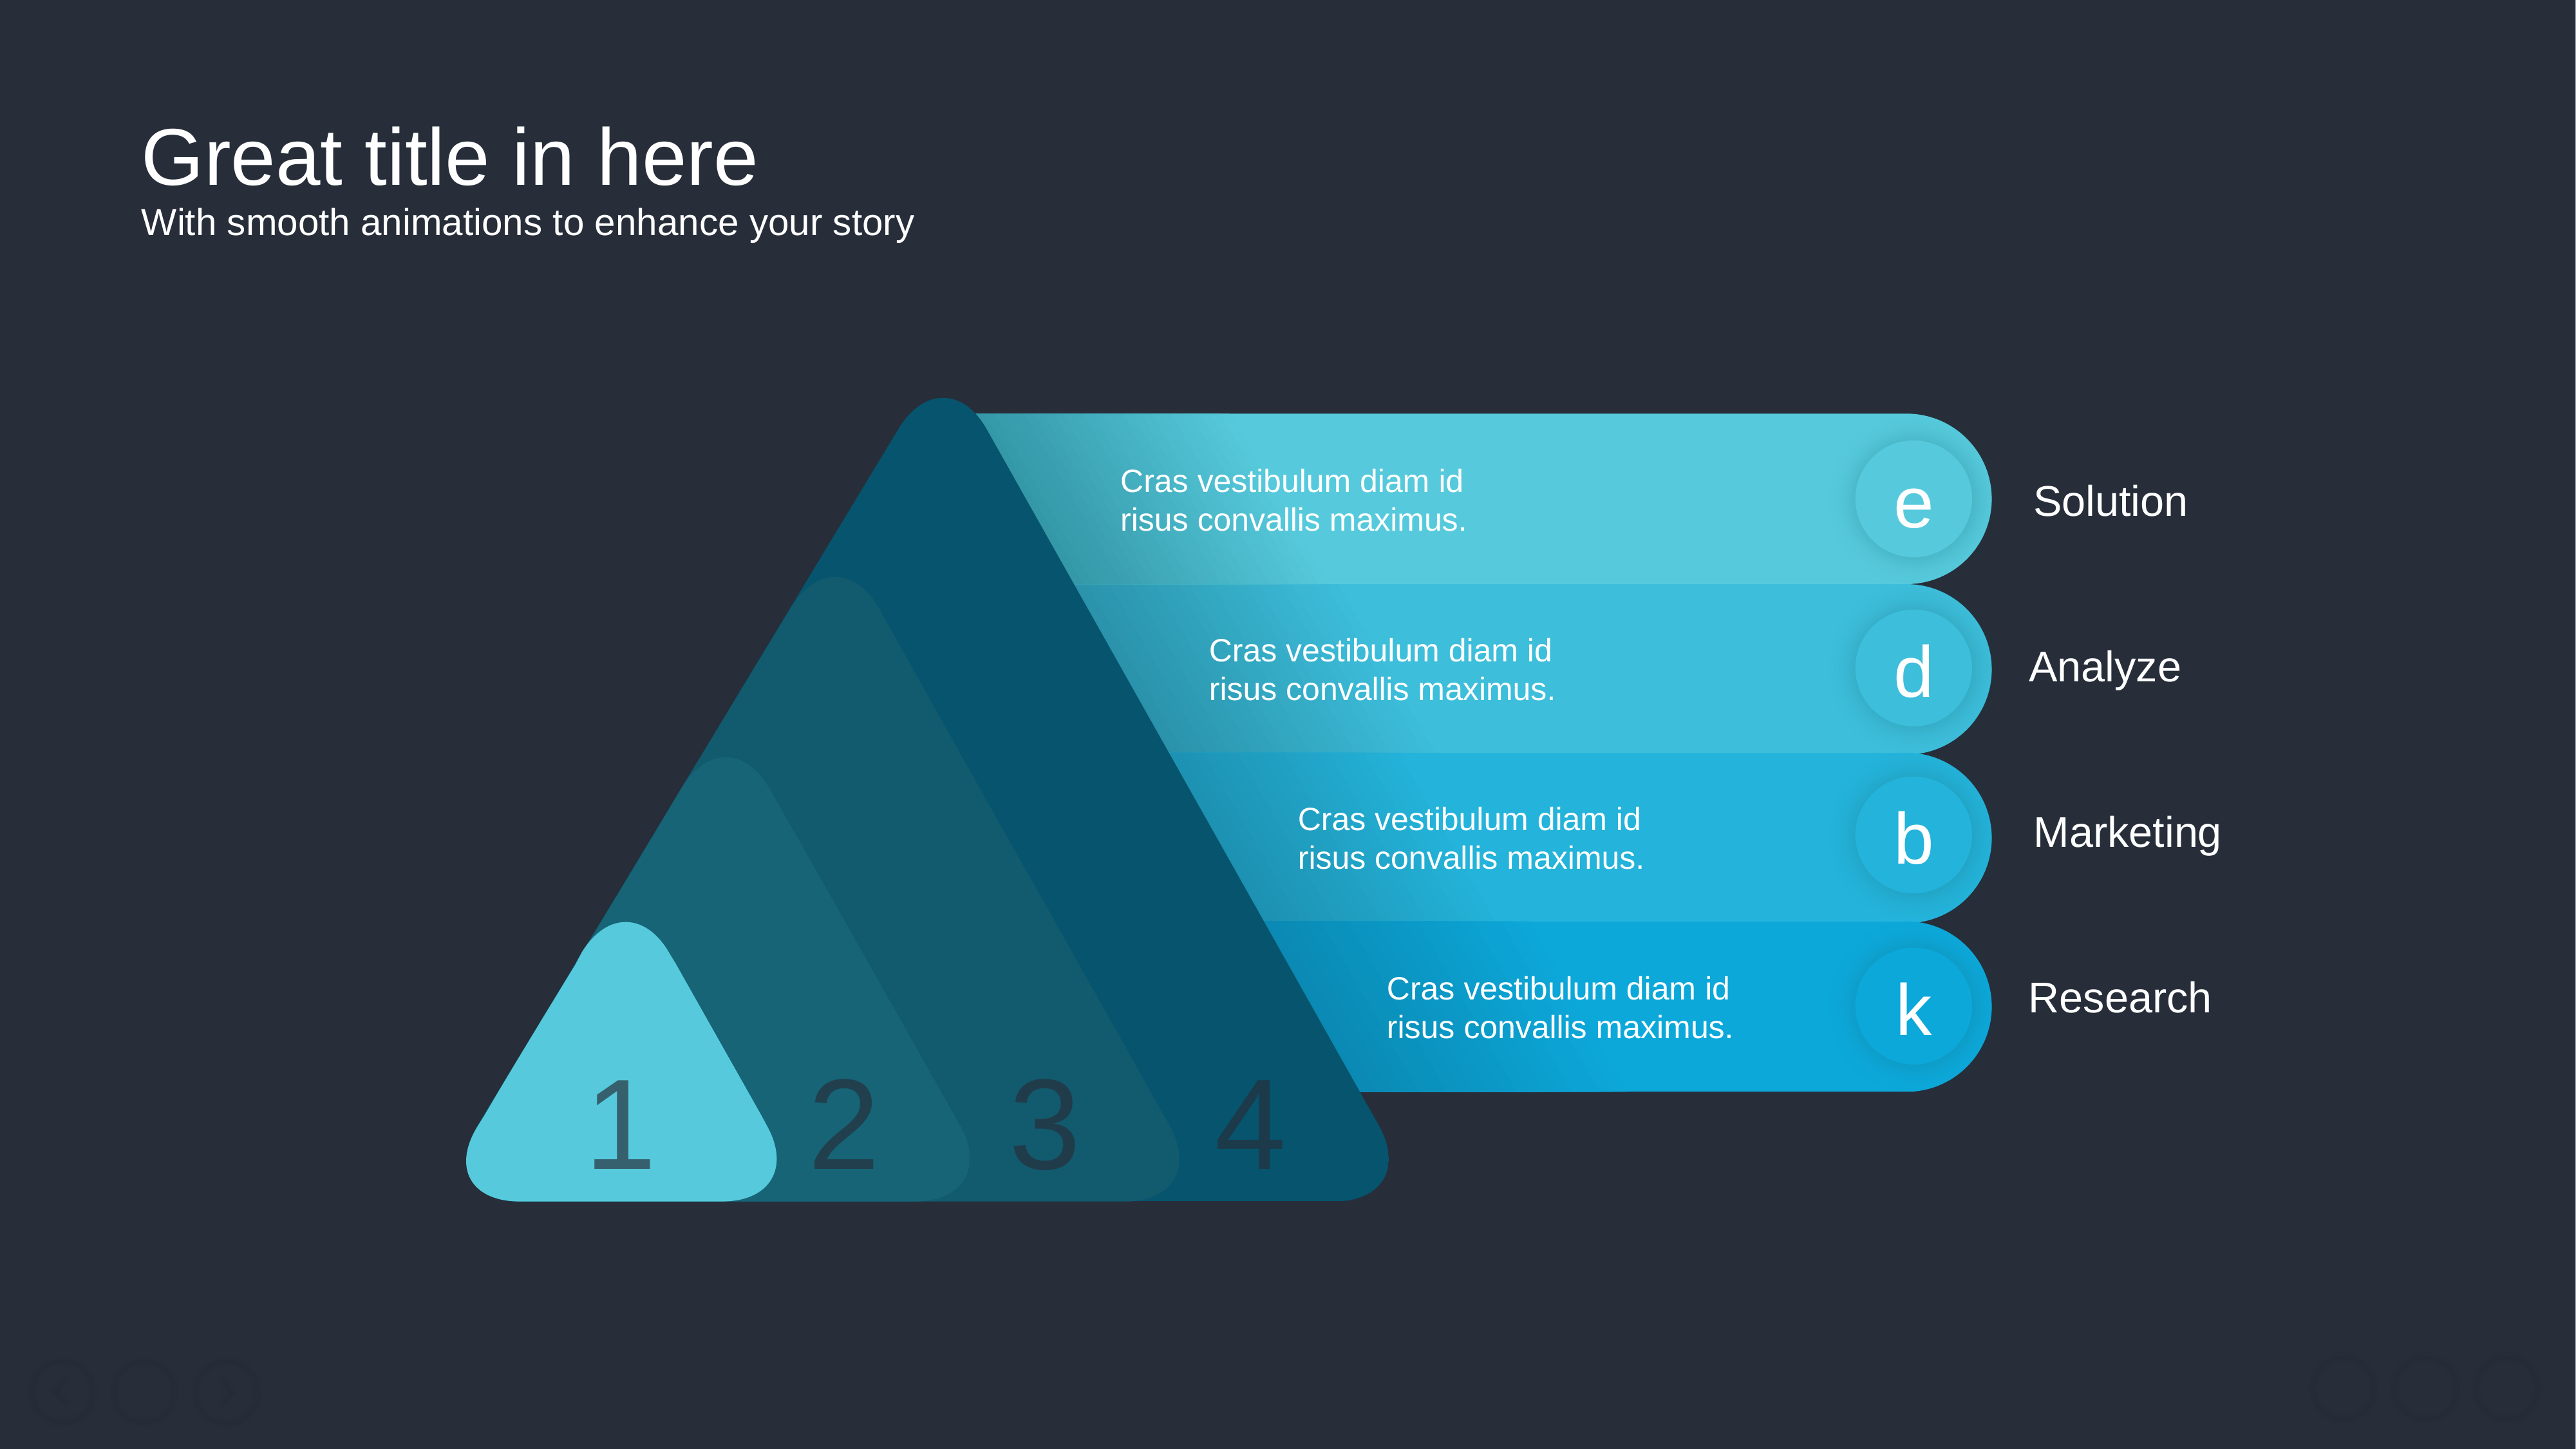

Great title in here
With smooth animations to enhance your story

4

e
Cras vestibulum diam id risus convallis maximus.
Solution

3

d
Cras vestibulum diam id risus convallis maximus.
Analyze

2

b
Cras vestibulum diam id risus convallis maximus.
Marketing

1

k
Cras vestibulum diam id risus convallis maximus.
Research